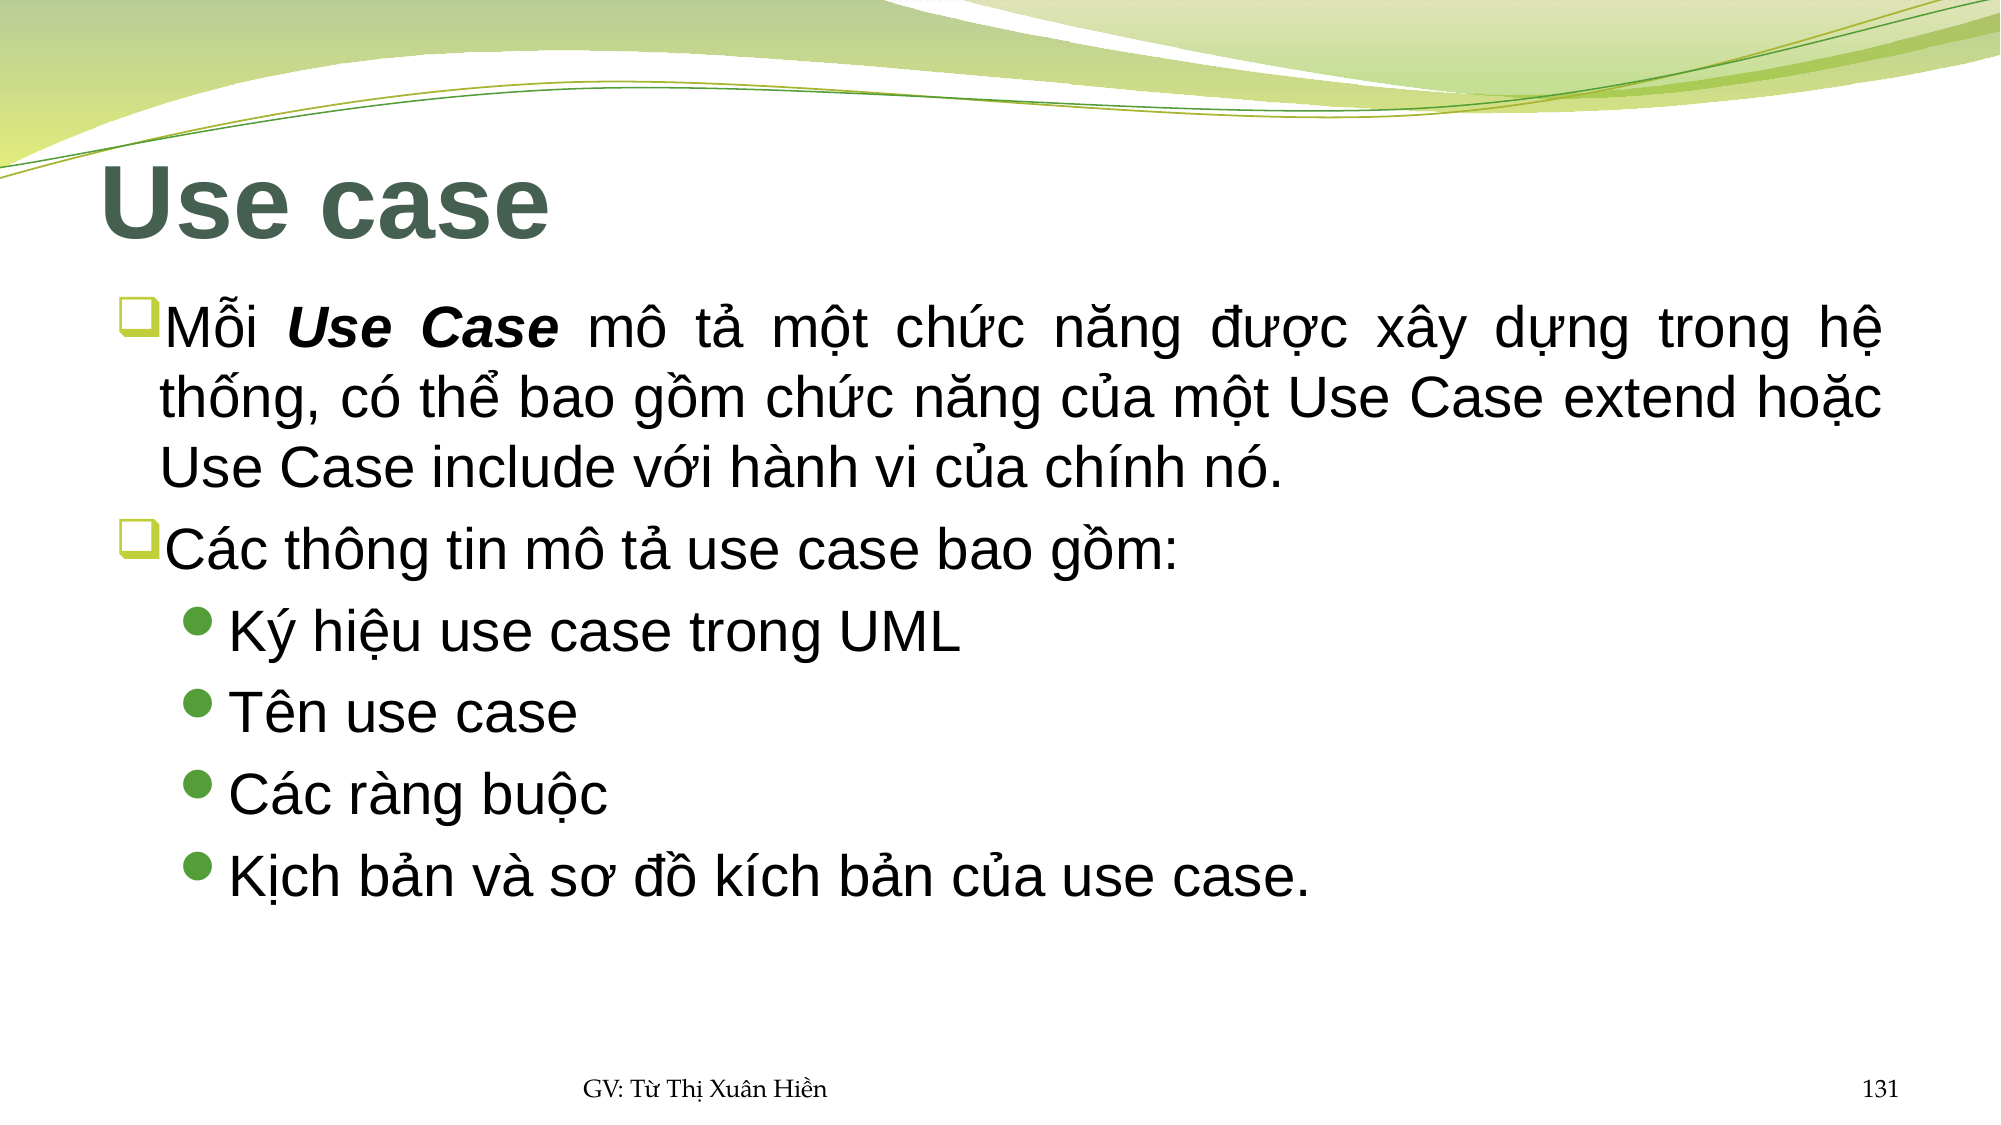

# Use case
Mỗi Use Case mô tả một chức năng được xây dựng trong hệ thống, có thể bao gồm chức năng của một Use Case extend hoặc Use Case include với hành vi của chính nó.
Các thông tin mô tả use case bao gồm:
Ký hiệu use case trong UML
Tên use case
Các ràng buộc
Kịch bản và sơ đồ kích bản của use case.

GV: Từ Thị Xuân Hiền
131